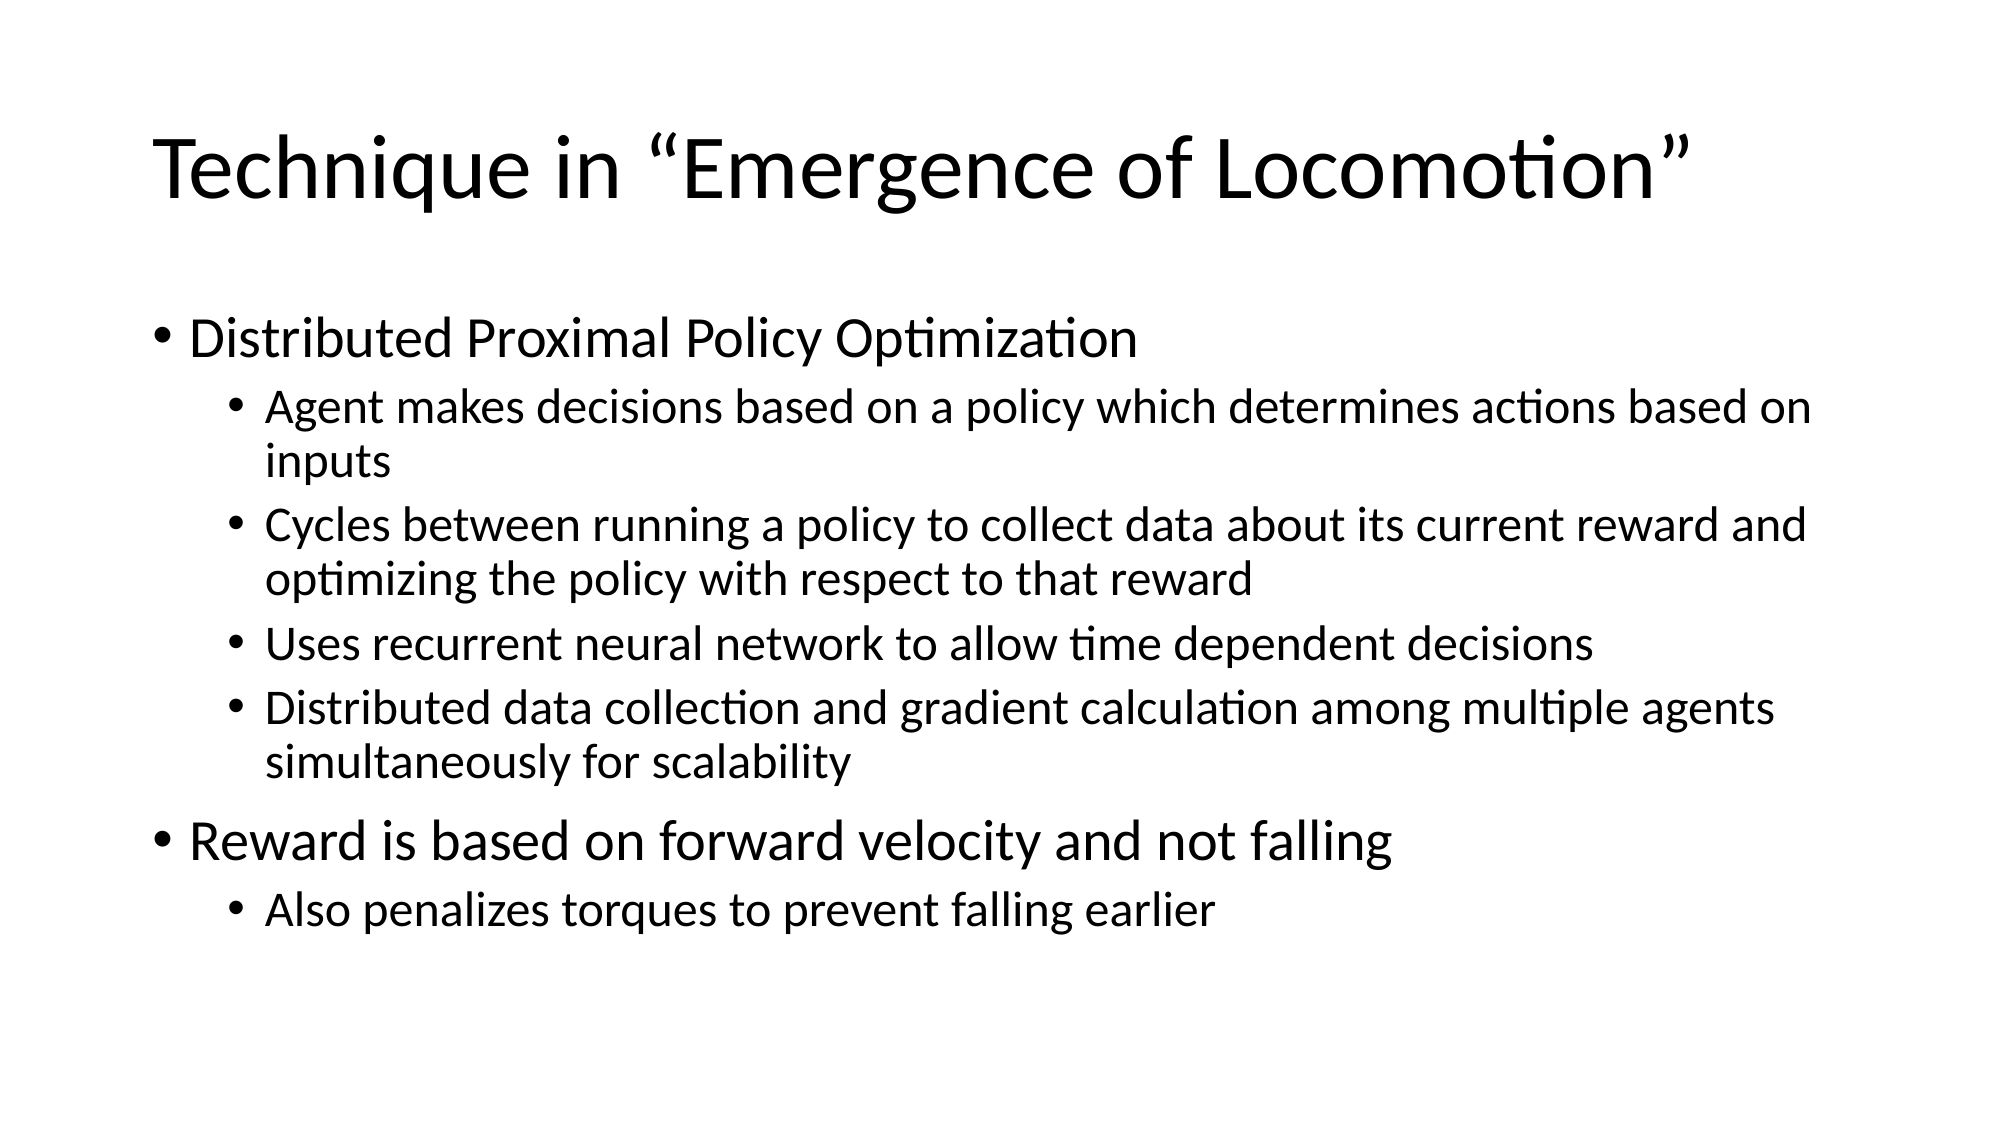

# Technique in “Emergence of Locomotion”
Distributed Proximal Policy Optimization
Agent makes decisions based on a policy which determines actions based on inputs
Cycles between running a policy to collect data about its current reward and optimizing the policy with respect to that reward
Uses recurrent neural network to allow time dependent decisions
Distributed data collection and gradient calculation among multiple agents simultaneously for scalability
Reward is based on forward velocity and not falling
Also penalizes torques to prevent falling earlier